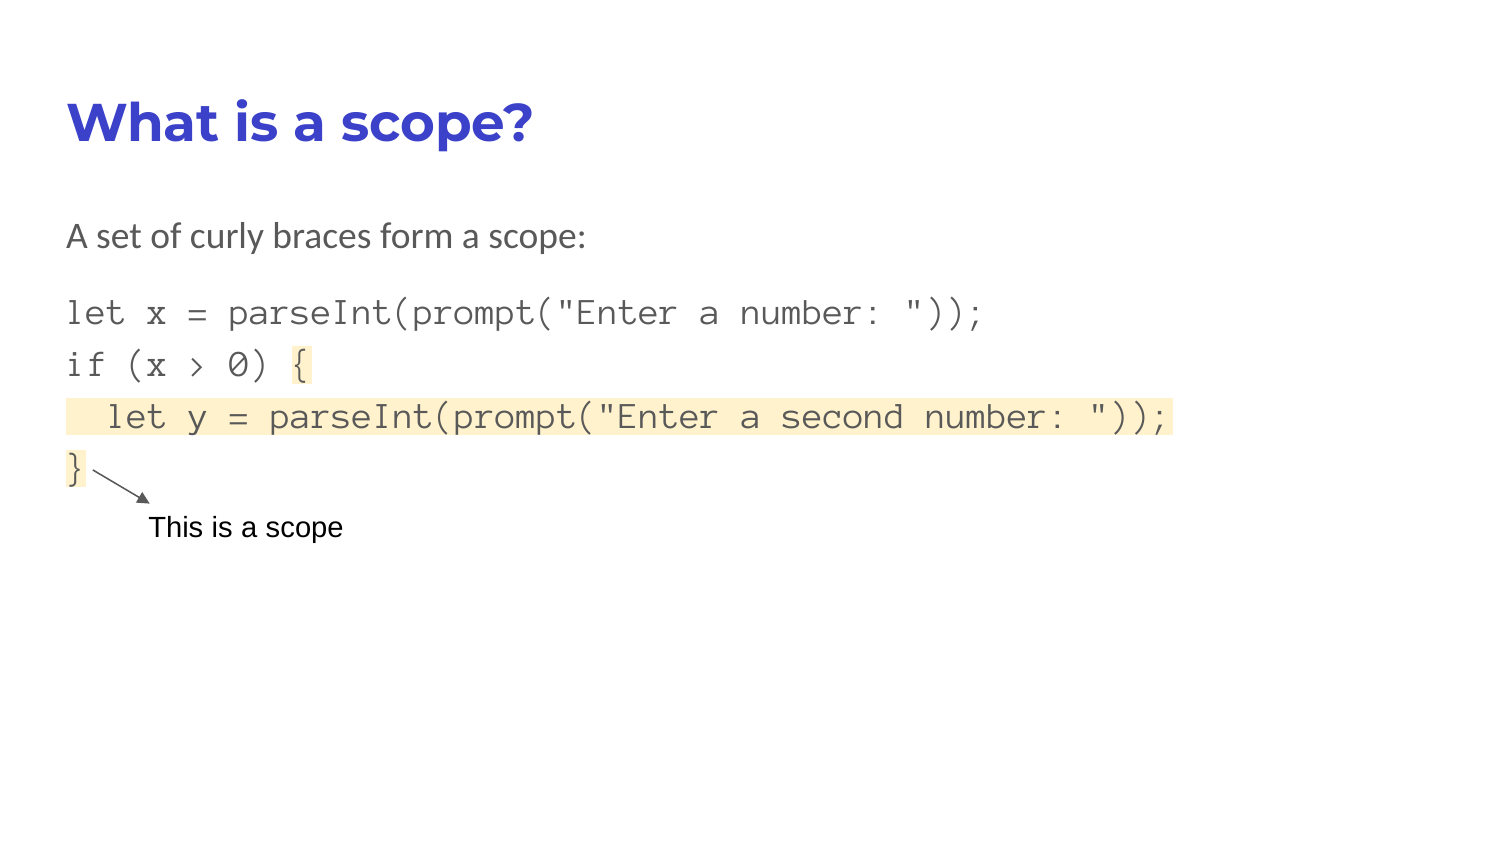

# What is a scope?
A set of curly braces form a scope:
let x = parseInt(prompt("Enter a number: "));
if (x > 0) {
  let y = parseInt(prompt("Enter a second number: "));
}
This is a scope